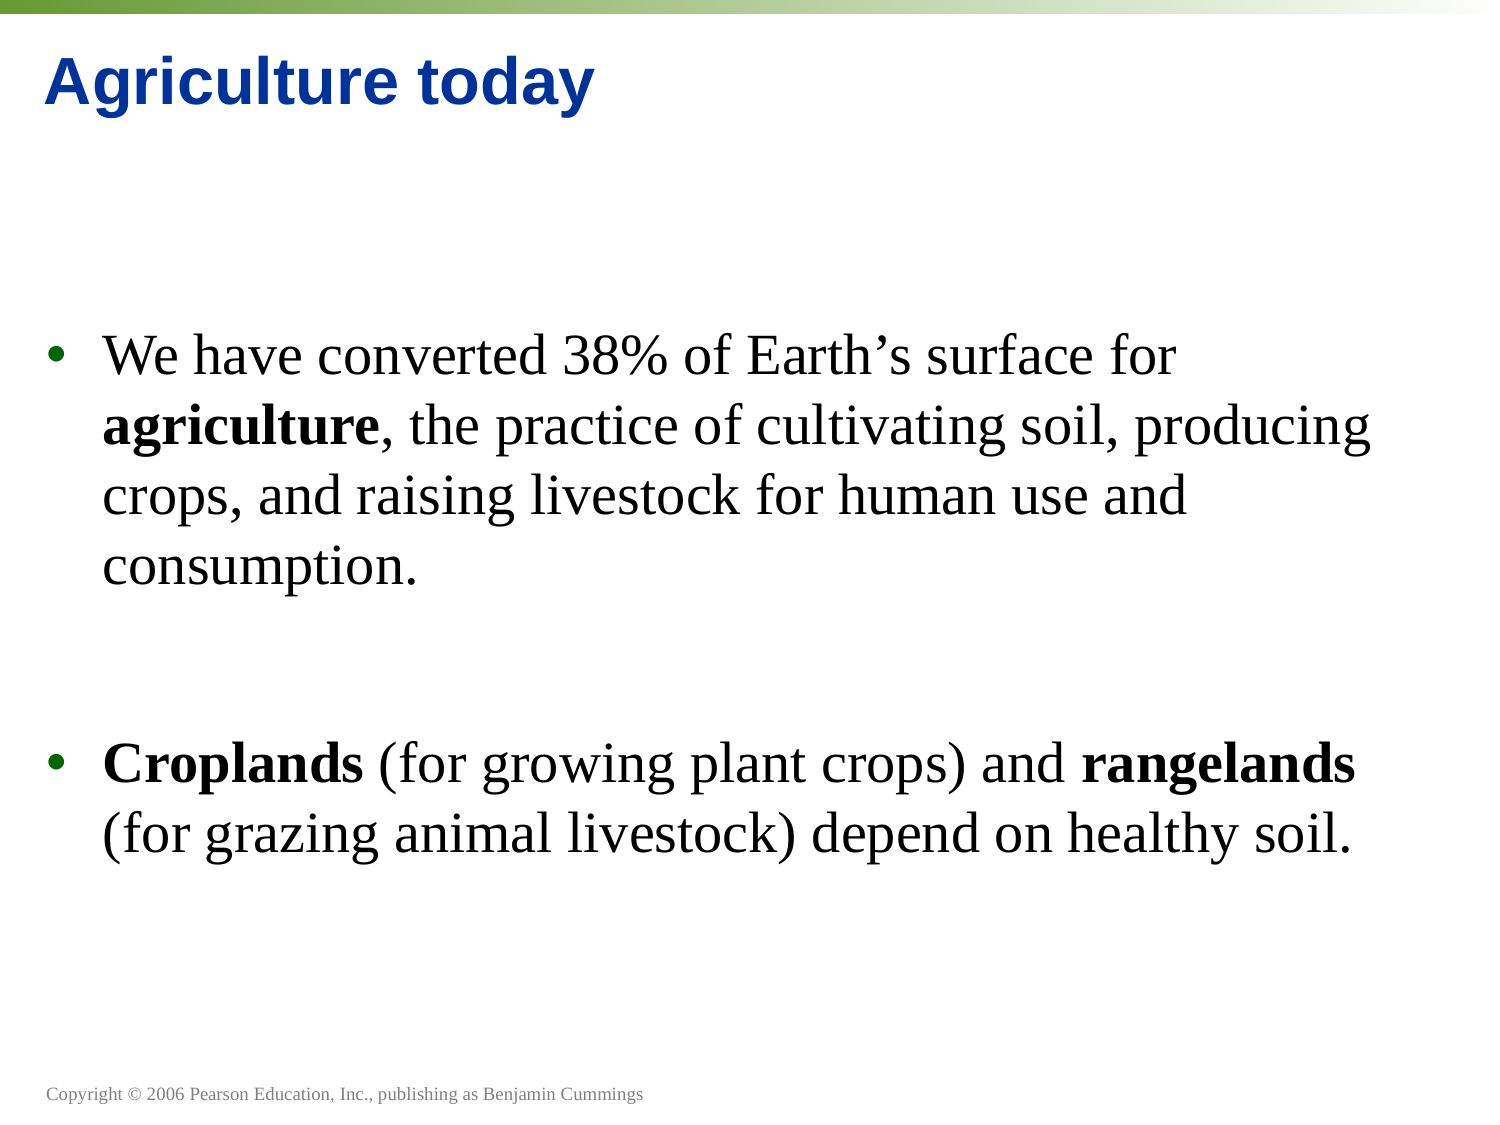

# Agriculture today
We have converted 38% of Earth’s surface for agriculture, the practice of cultivating soil, producing crops, and raising livestock for human use and consumption.

Croplands (for growing plant crops) and rangelands (for grazing animal livestock) depend on healthy soil.